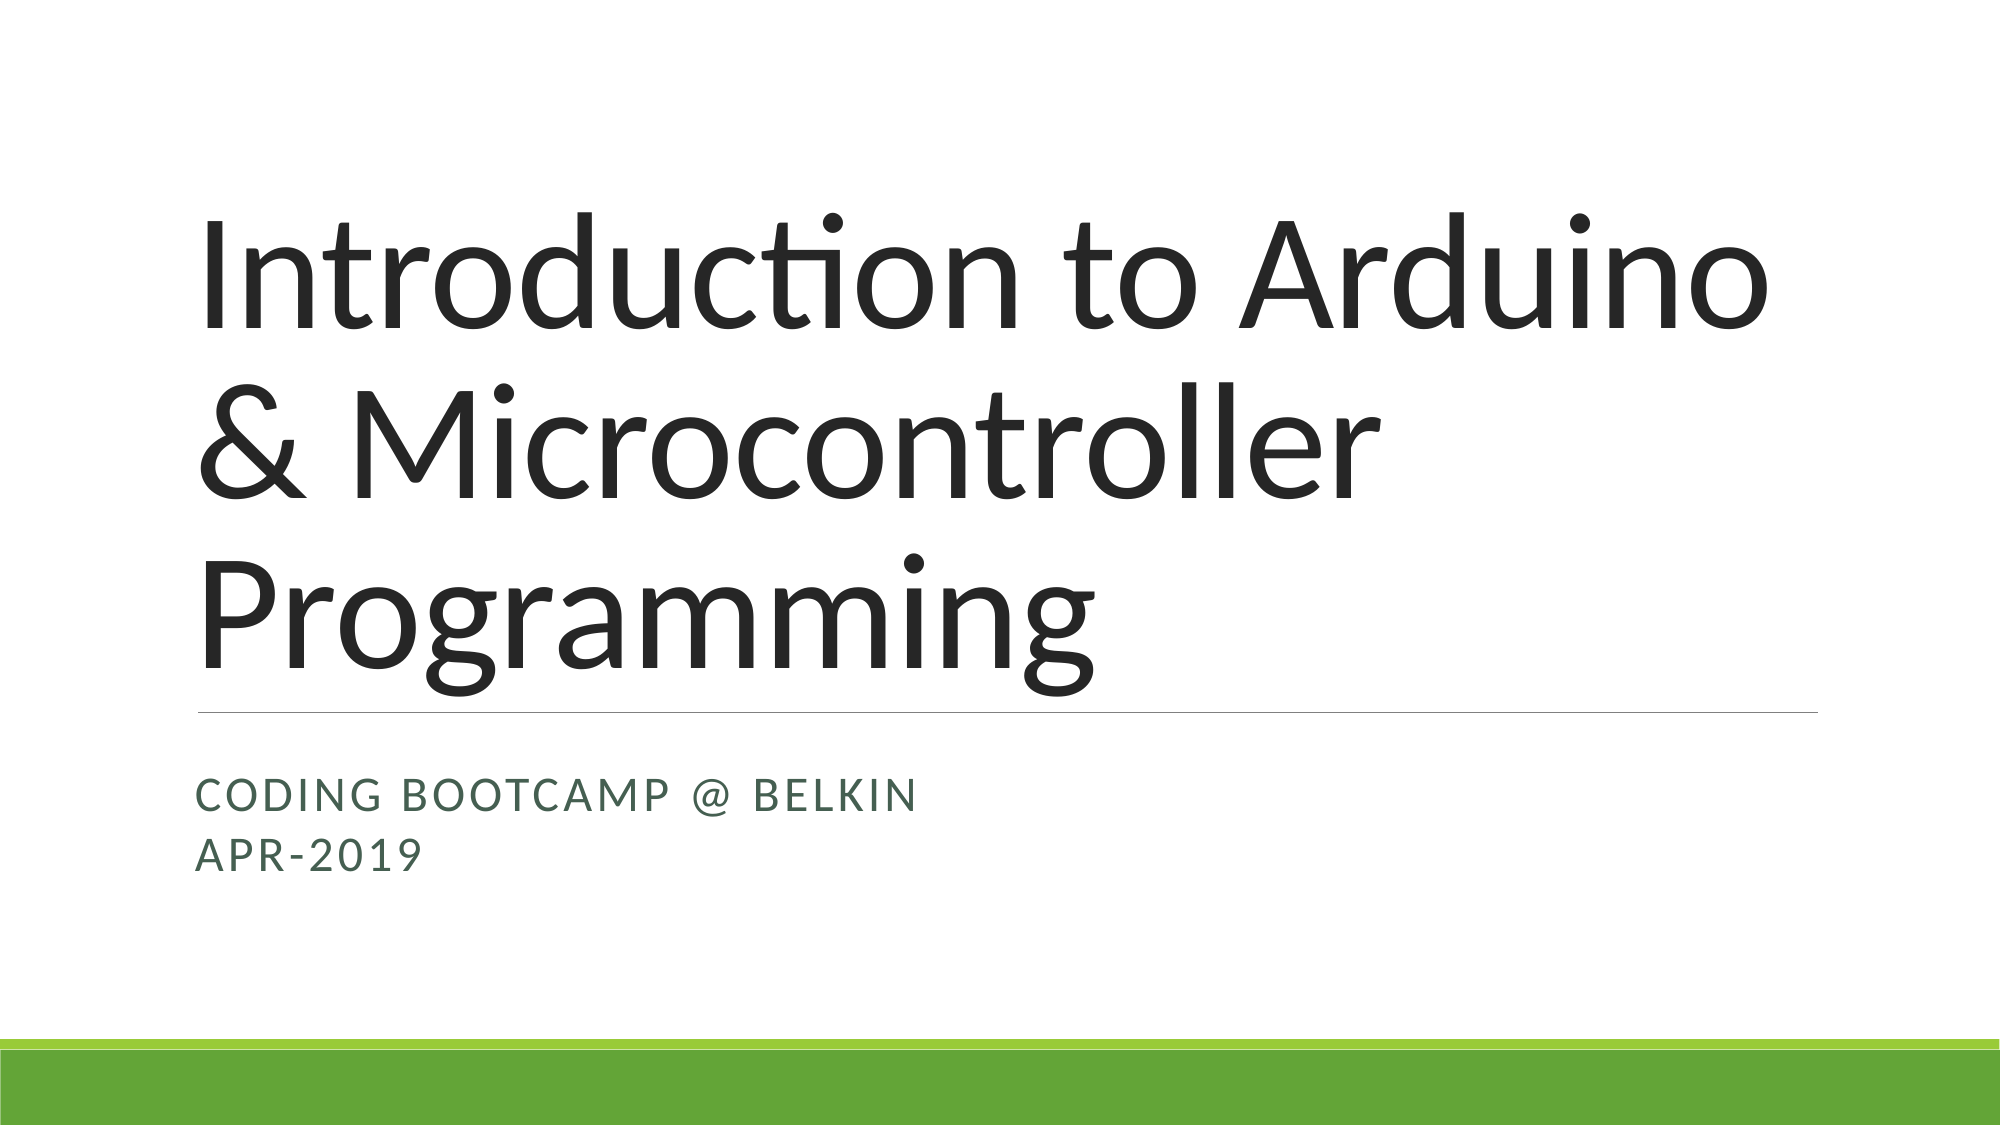

Introduction to Arduino & Microcontroller Programming
Coding Bootcamp @ Belkin
Apr-2019